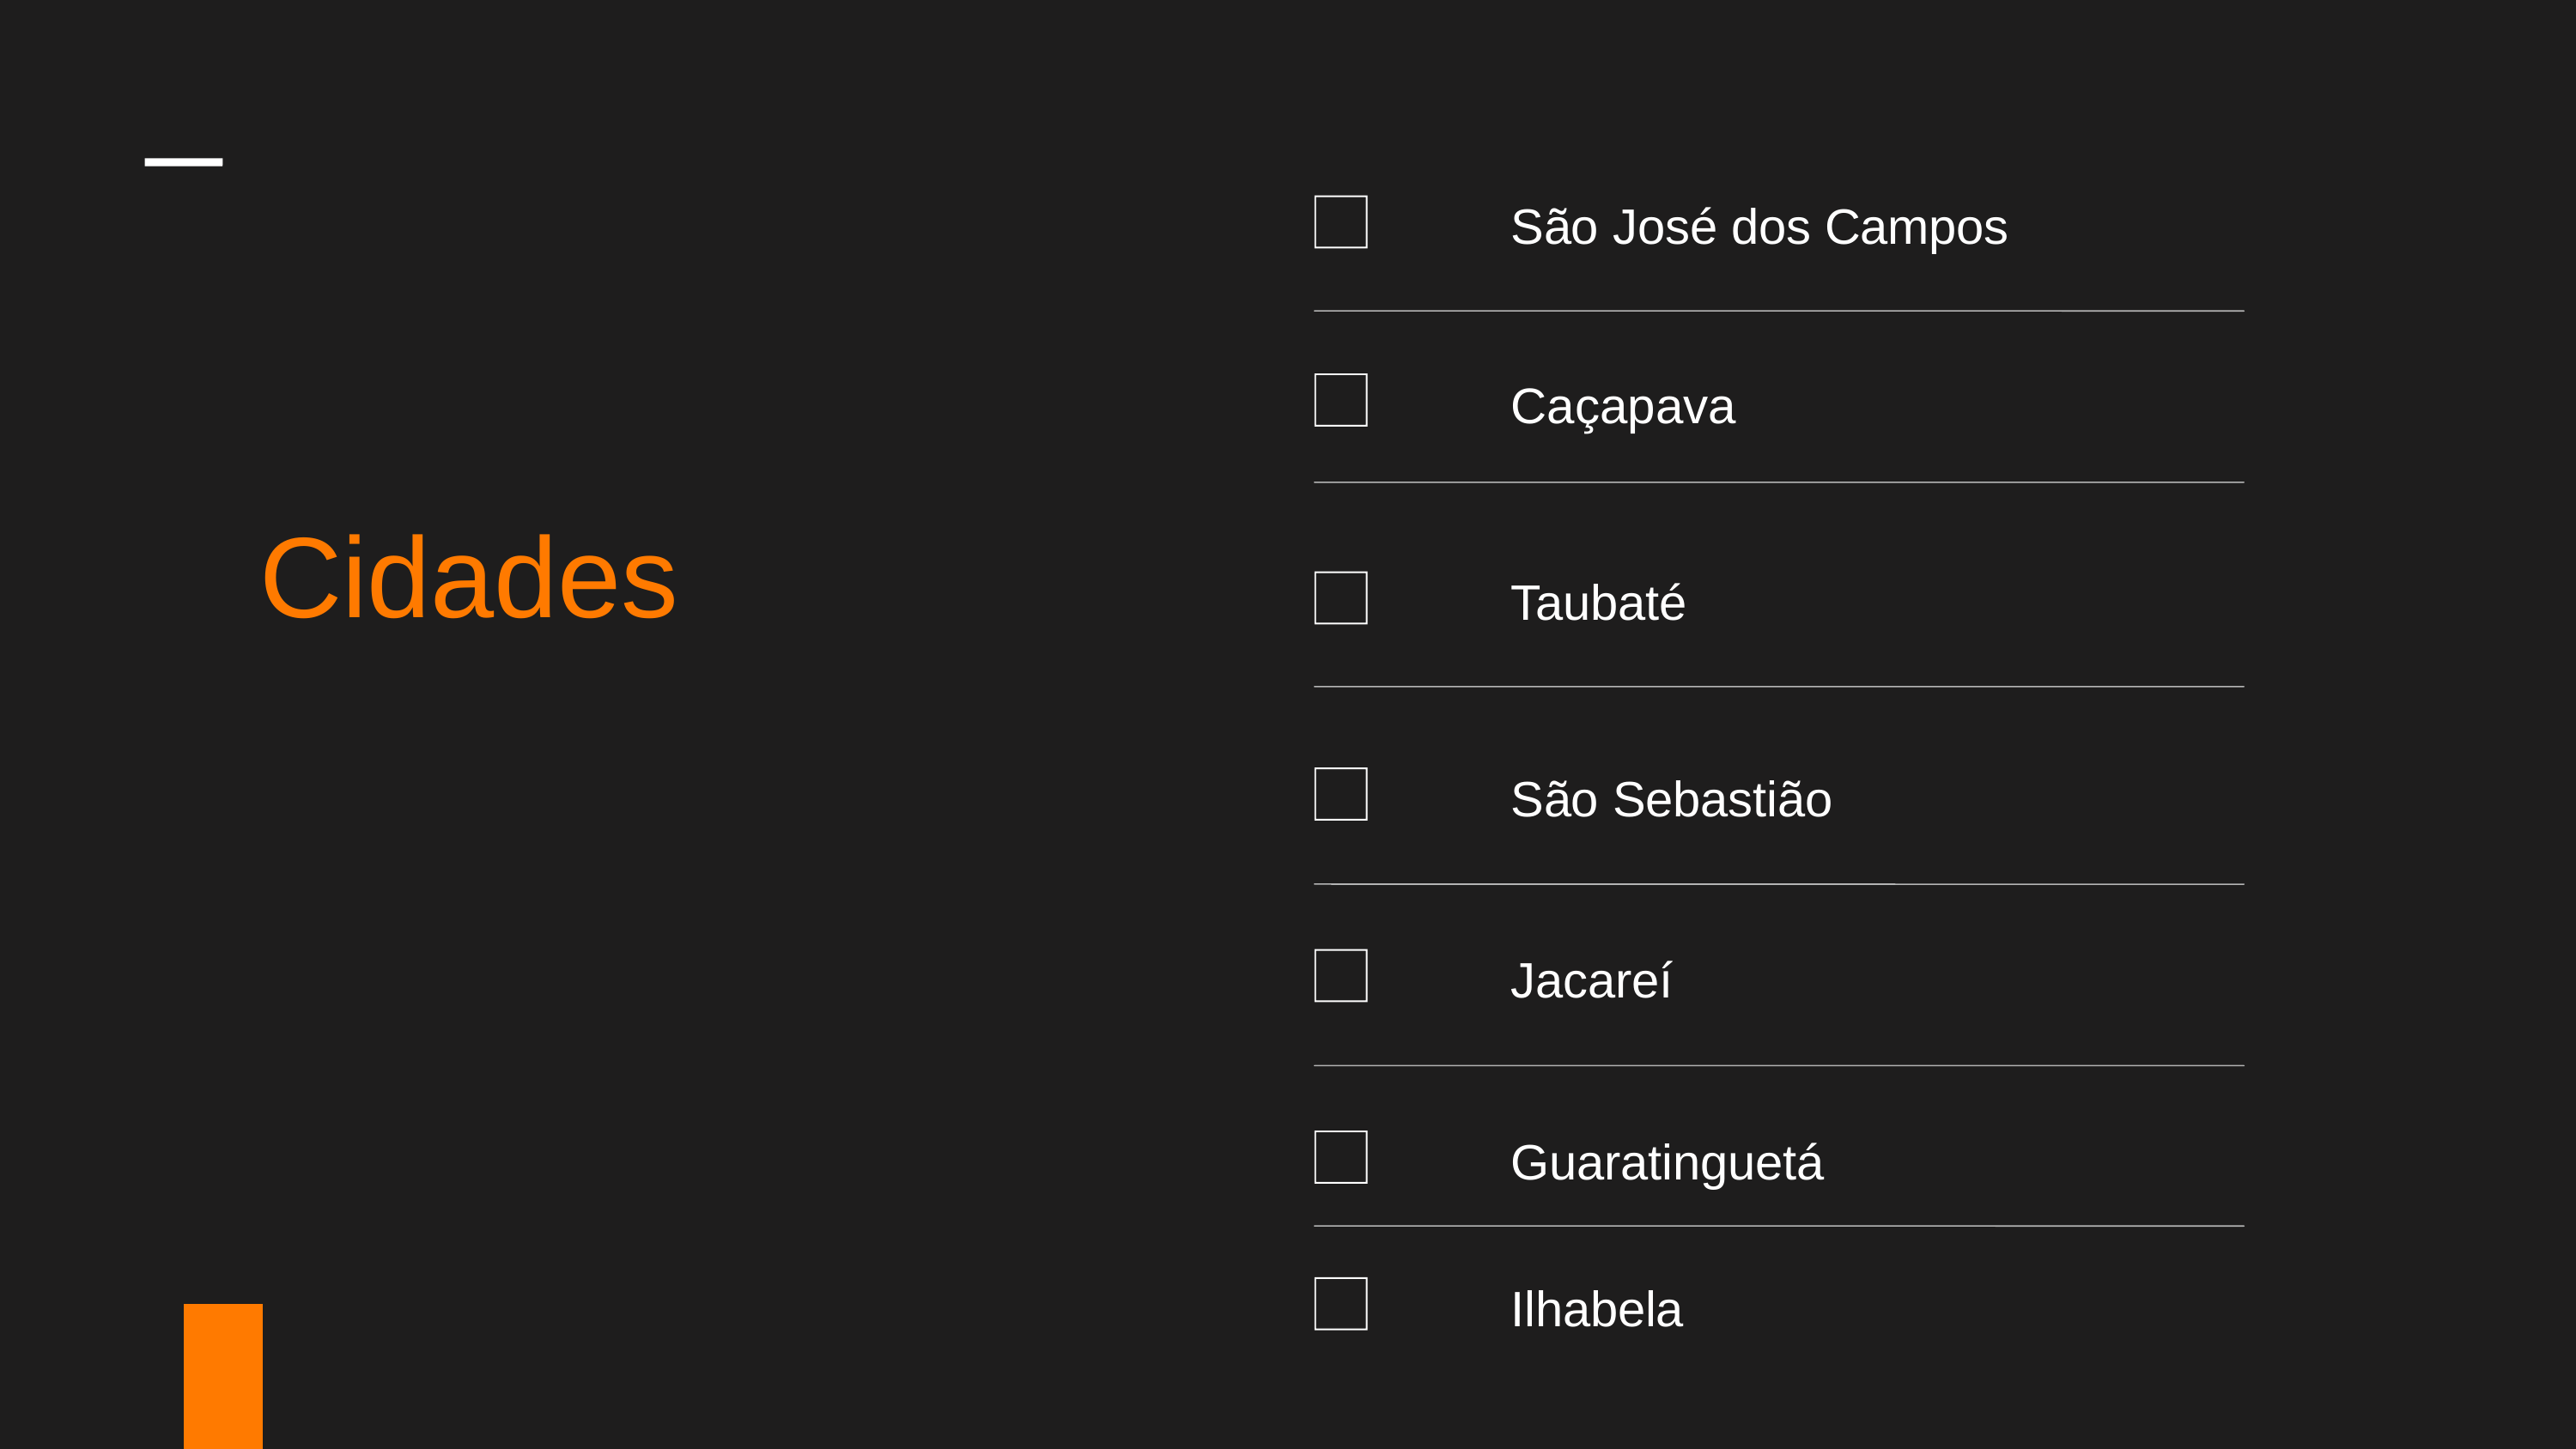

São José dos Campos

Caçapava

Cidades

Taubaté

São Sebastião

Jacareí

Guaratinguetá

Ilhabela